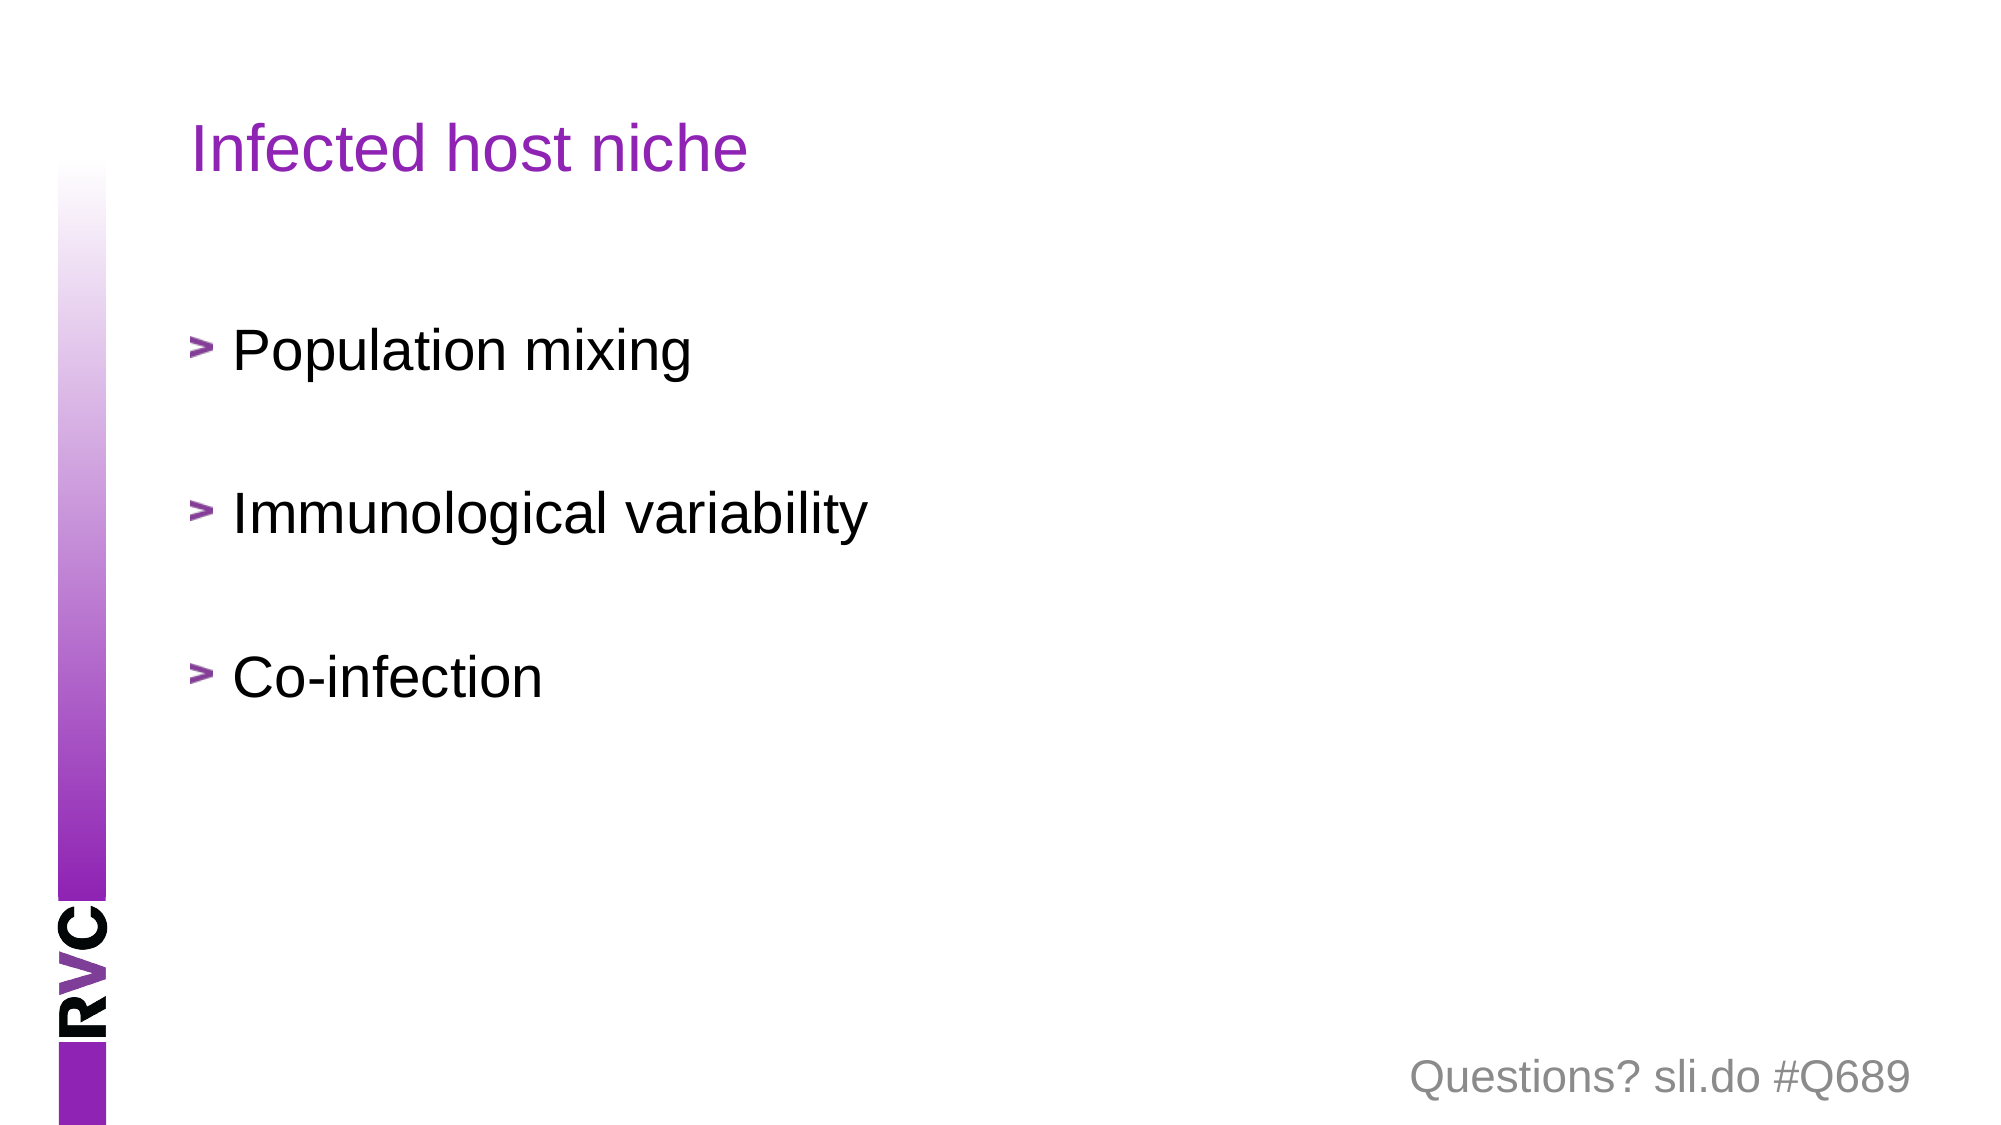

# Infected host niche
Population mixing

Immunological variability

Co-infection
Questions? sli.do #Q689